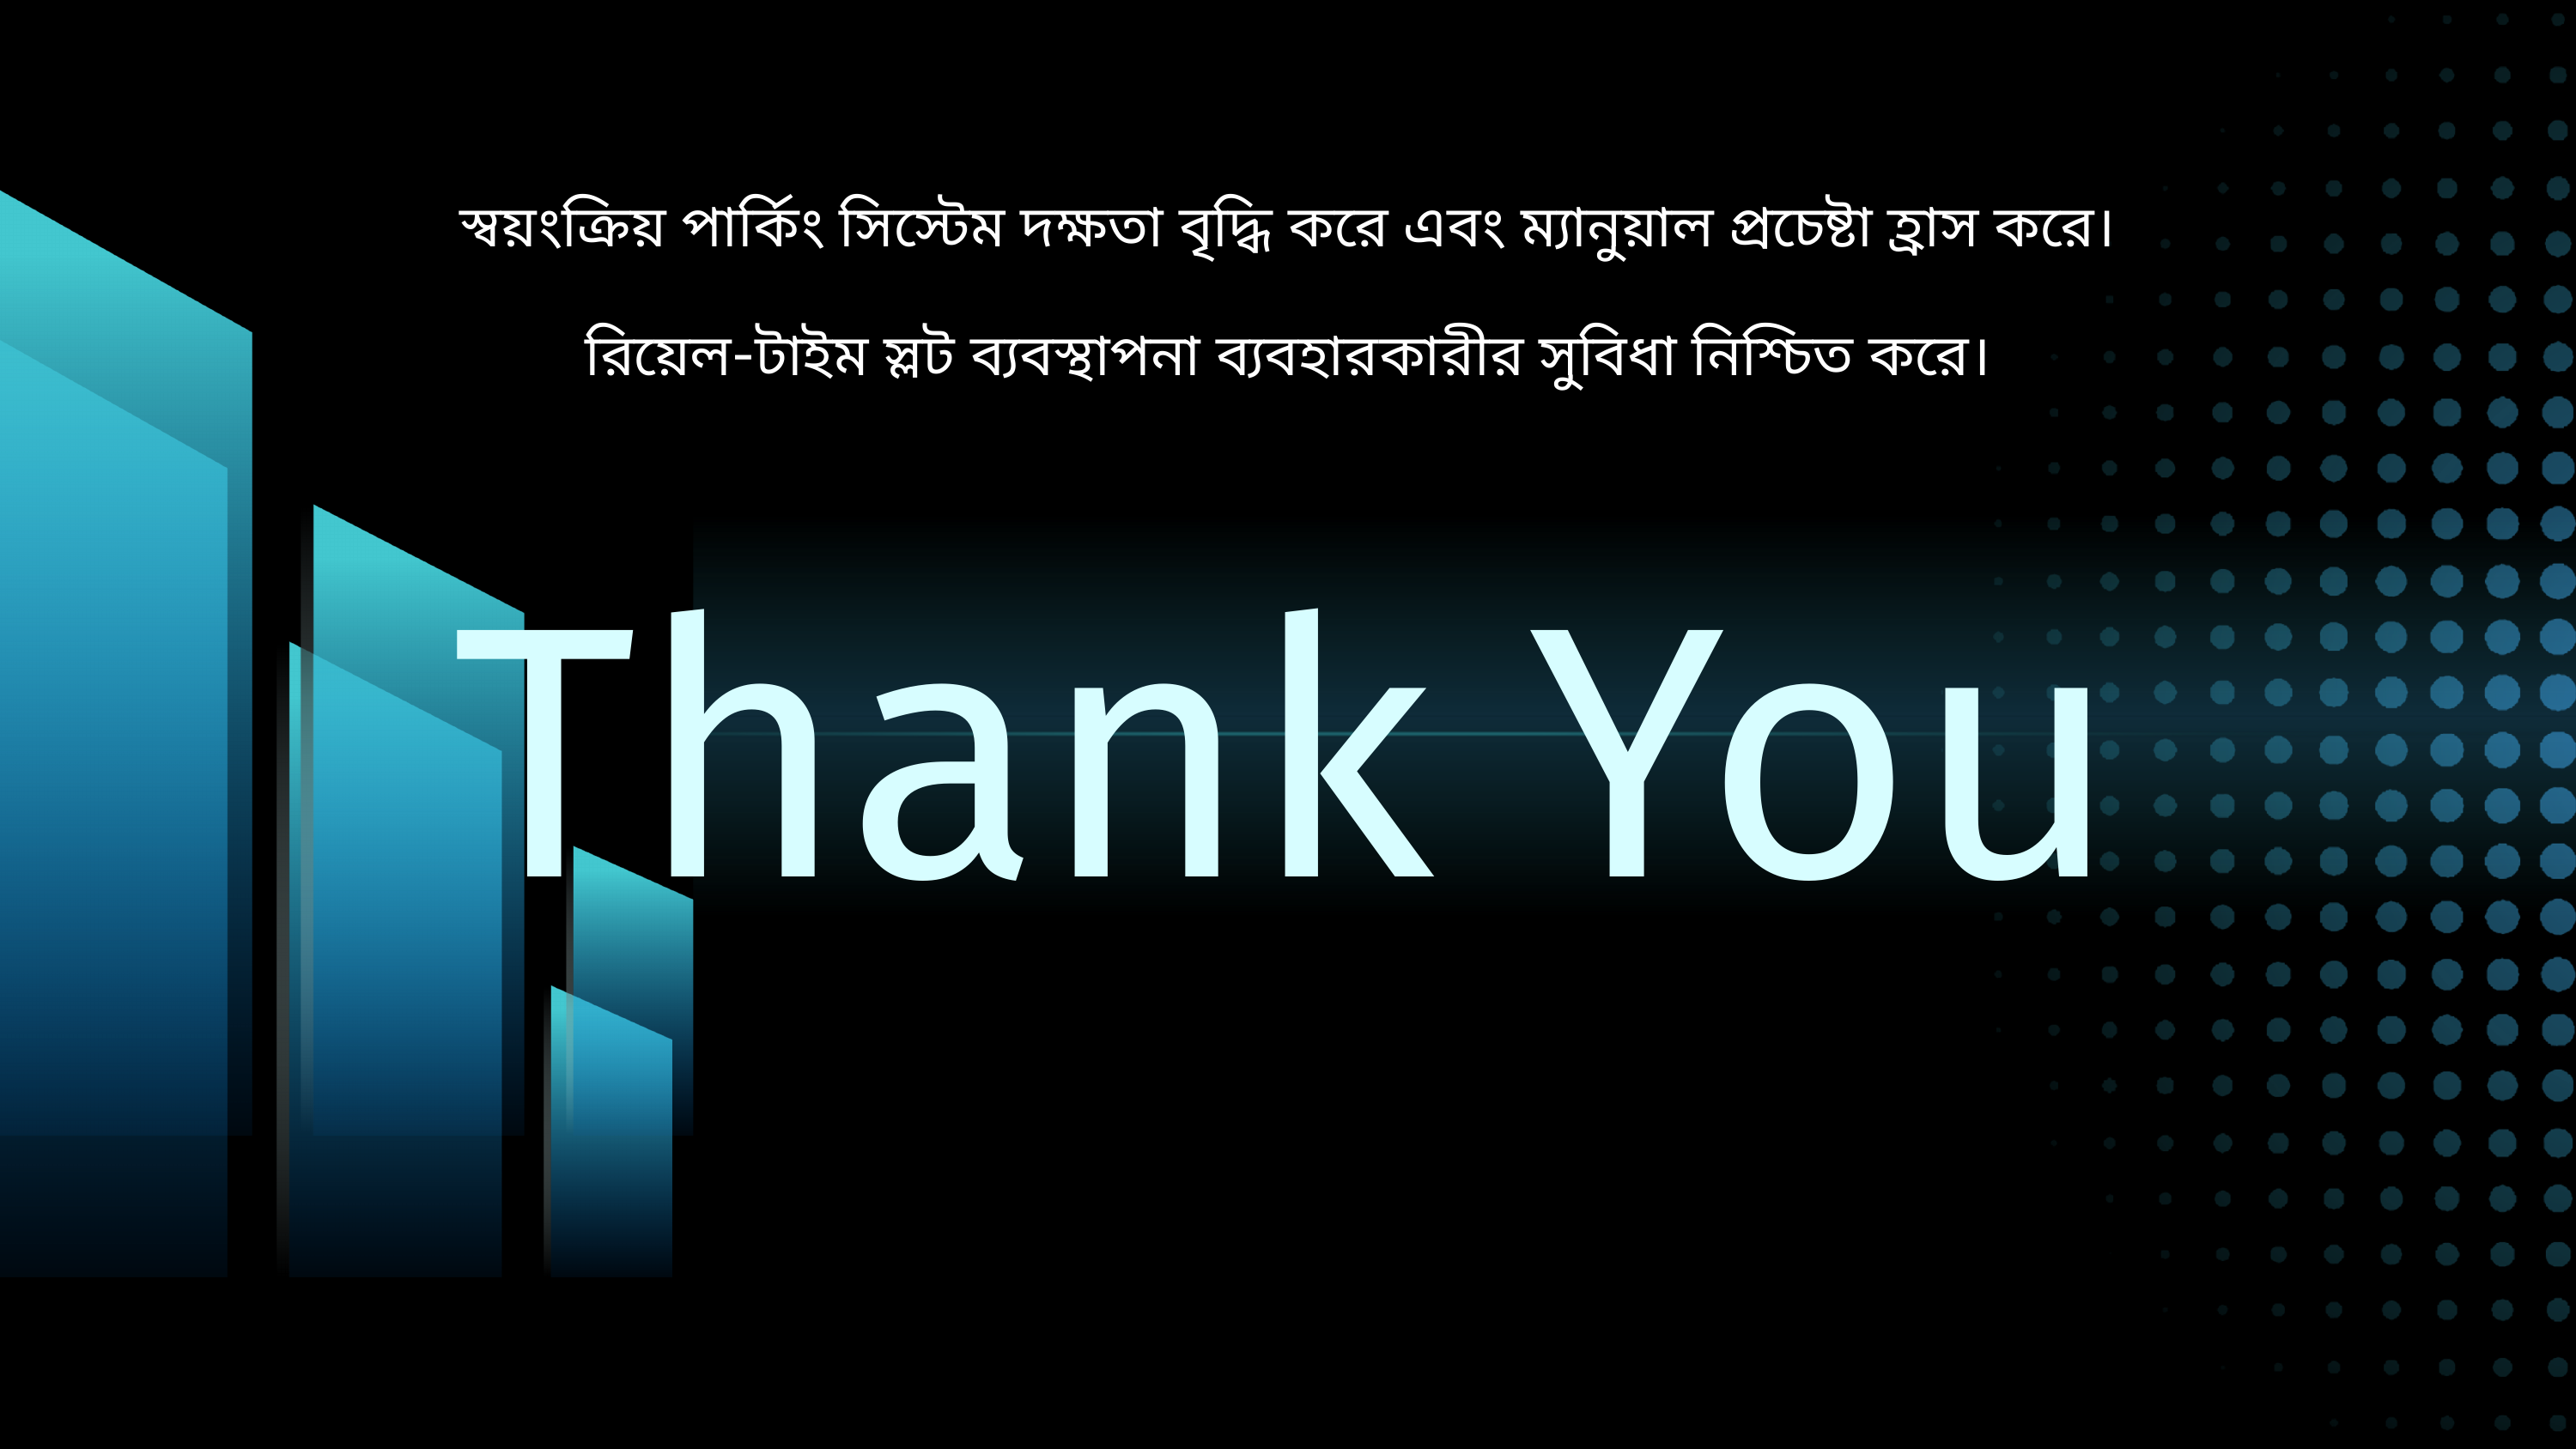

স্বয়ংক্রিয় পার্কিং সিস্টেম দক্ষতা বৃদ্ধি করে এবং ম্যানুয়াল প্রচেষ্টা হ্রাস করে।
রিয়েল-টাইম স্লট ব্যবস্থাপনা ব্যবহারকারীর সুবিধা নিশ্চিত করে।

Thank You